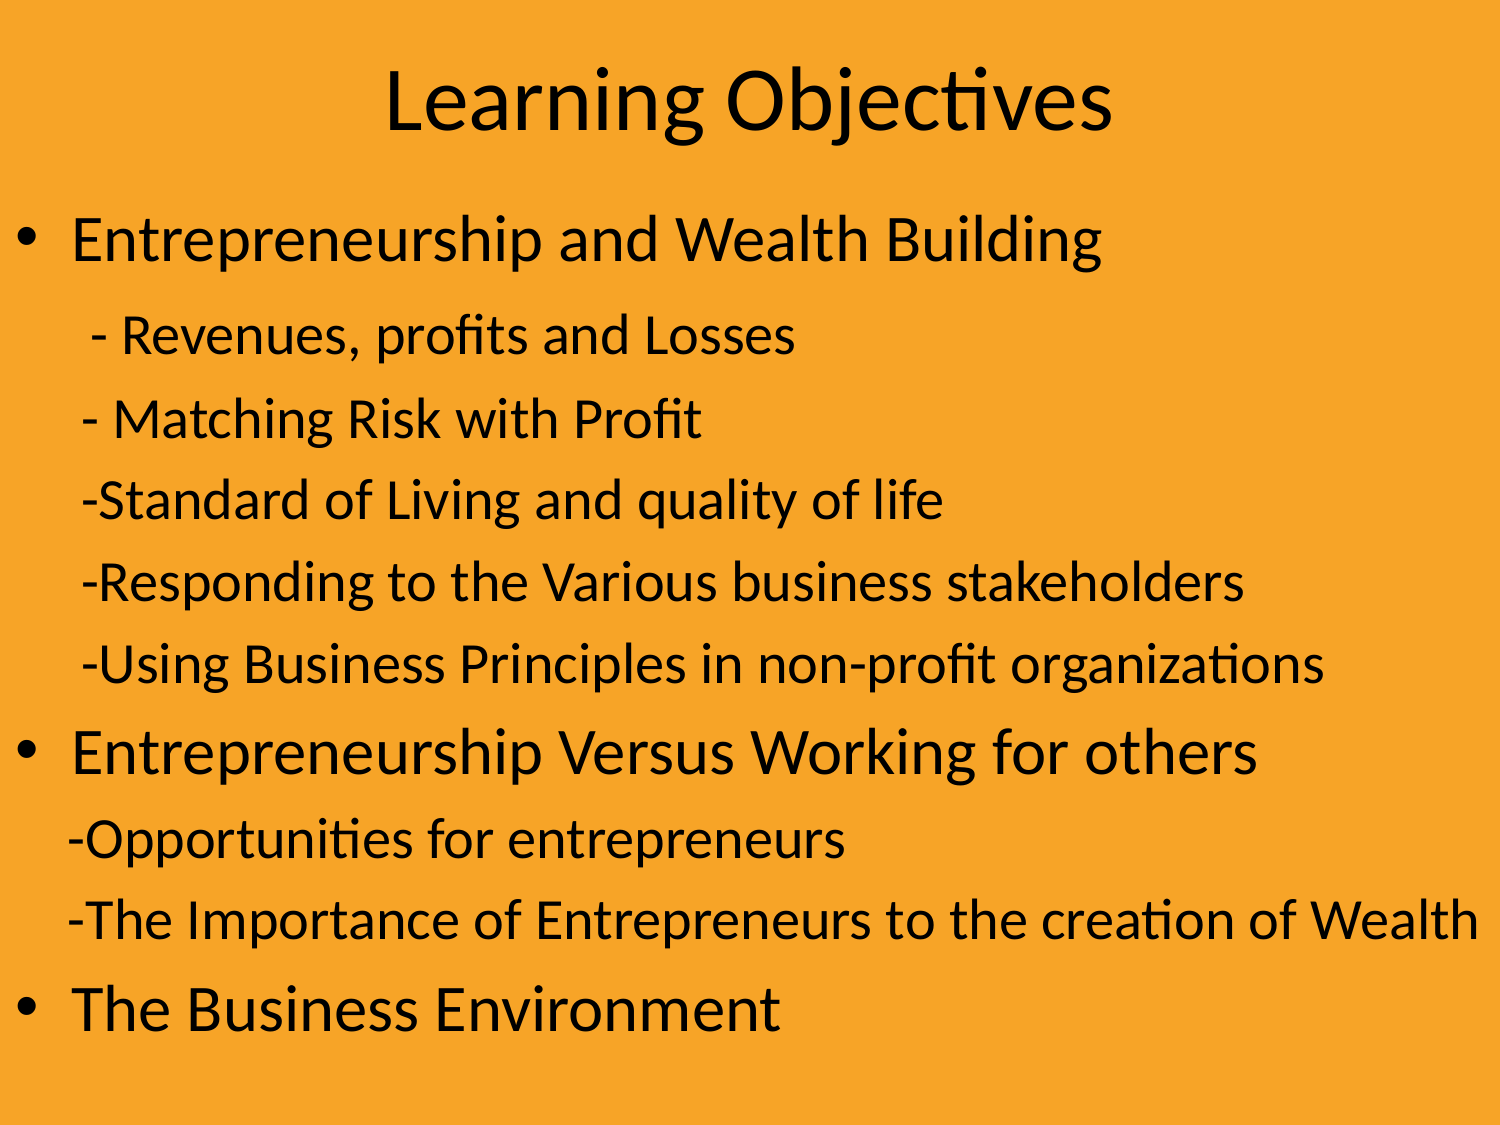

# Learning Objectives
Entrepreneurship and Wealth Building
     - Revenues, profits and Losses
     - Matching Risk with Profit
     -Standard of Living and quality of life
     -Responding to the Various business stakeholders
     -Using Business Principles in non-profit organizations
Entrepreneurship Versus Working for others
    -Opportunities for entrepreneurs
    -The Importance of Entrepreneurs to the creation of Wealth
The Business Environment